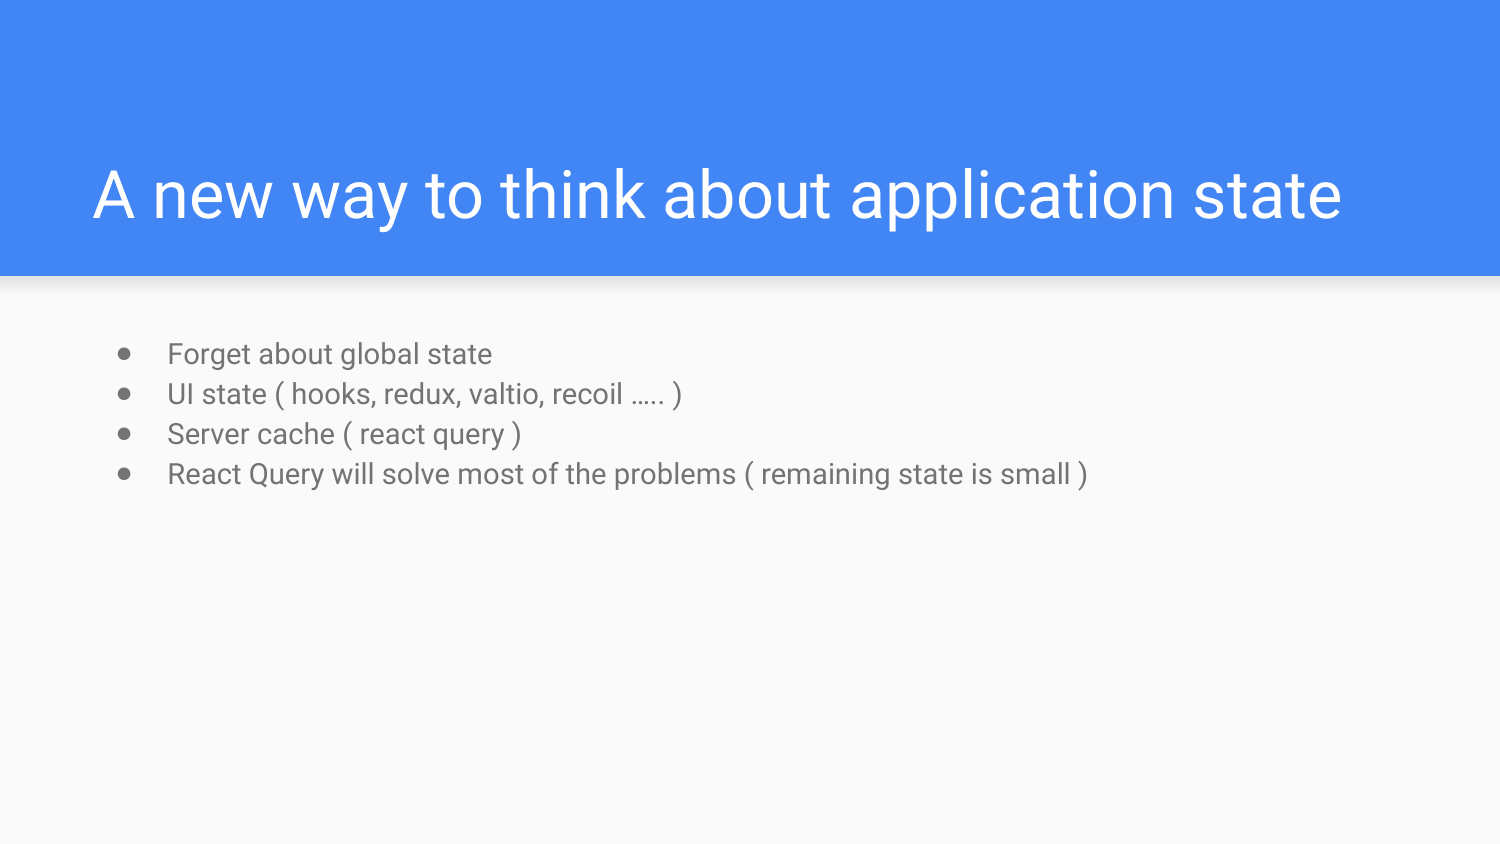

# A new way to think about application state
Forget about global state
UI state ( hooks, redux, valtio, recoil ….. )
Server cache ( react query )
React Query will solve most of the problems ( remaining state is small )